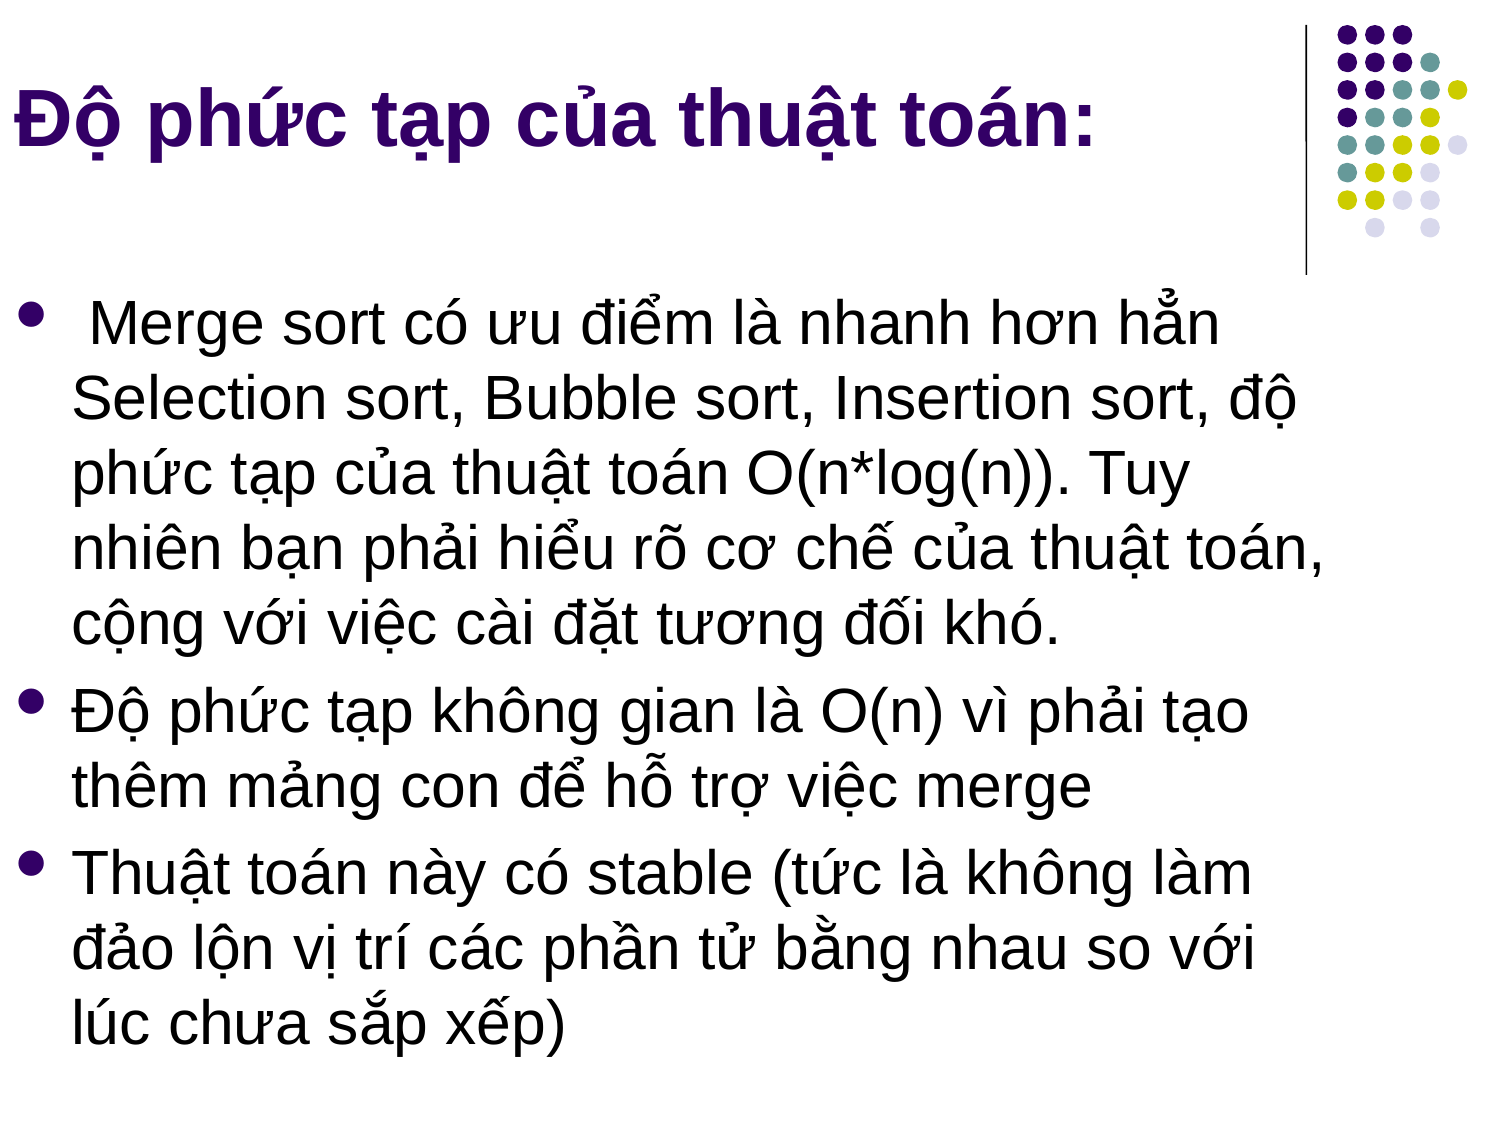

Độ phức tạp của thuật toán:
 Merge sort có ưu điểm là nhanh hơn hẳn Selection sort, Bubble sort, Insertion sort, độ phức tạp của thuật toán O(n*log(n)). Tuy nhiên bạn phải hiểu rõ cơ chế của thuật toán, cộng với việc cài đặt tương đối khó.
Độ phức tạp không gian là O(n) vì phải tạo thêm mảng con để hỗ trợ việc merge
Thuật toán này có stable (tức là không làm đảo lộn vị trí các phần tử bằng nhau so với lúc chưa sắp xếp)